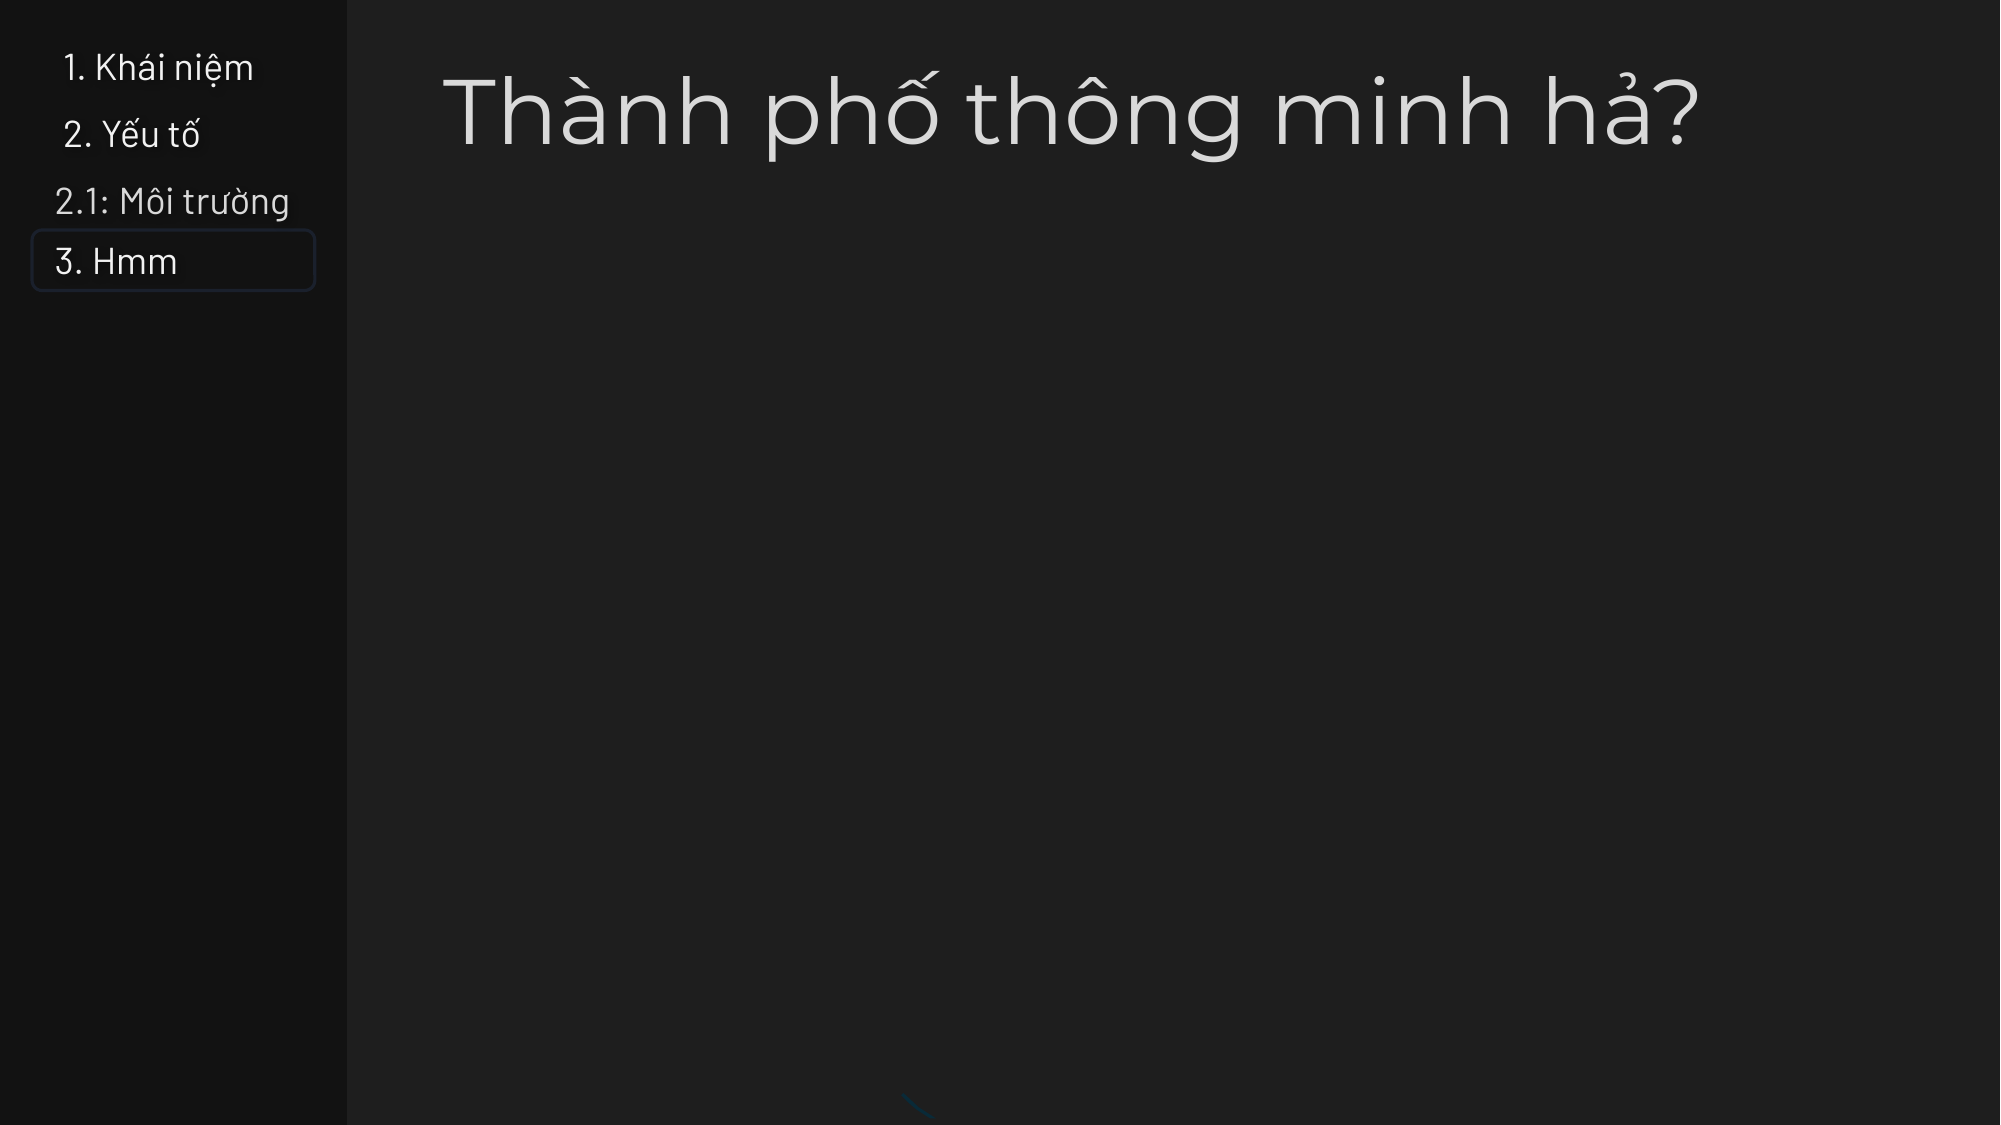

1. Khái niệm
Thành phố thông minh hả?
2. Yếu tố
2.1: Môi trường

3. Hmm